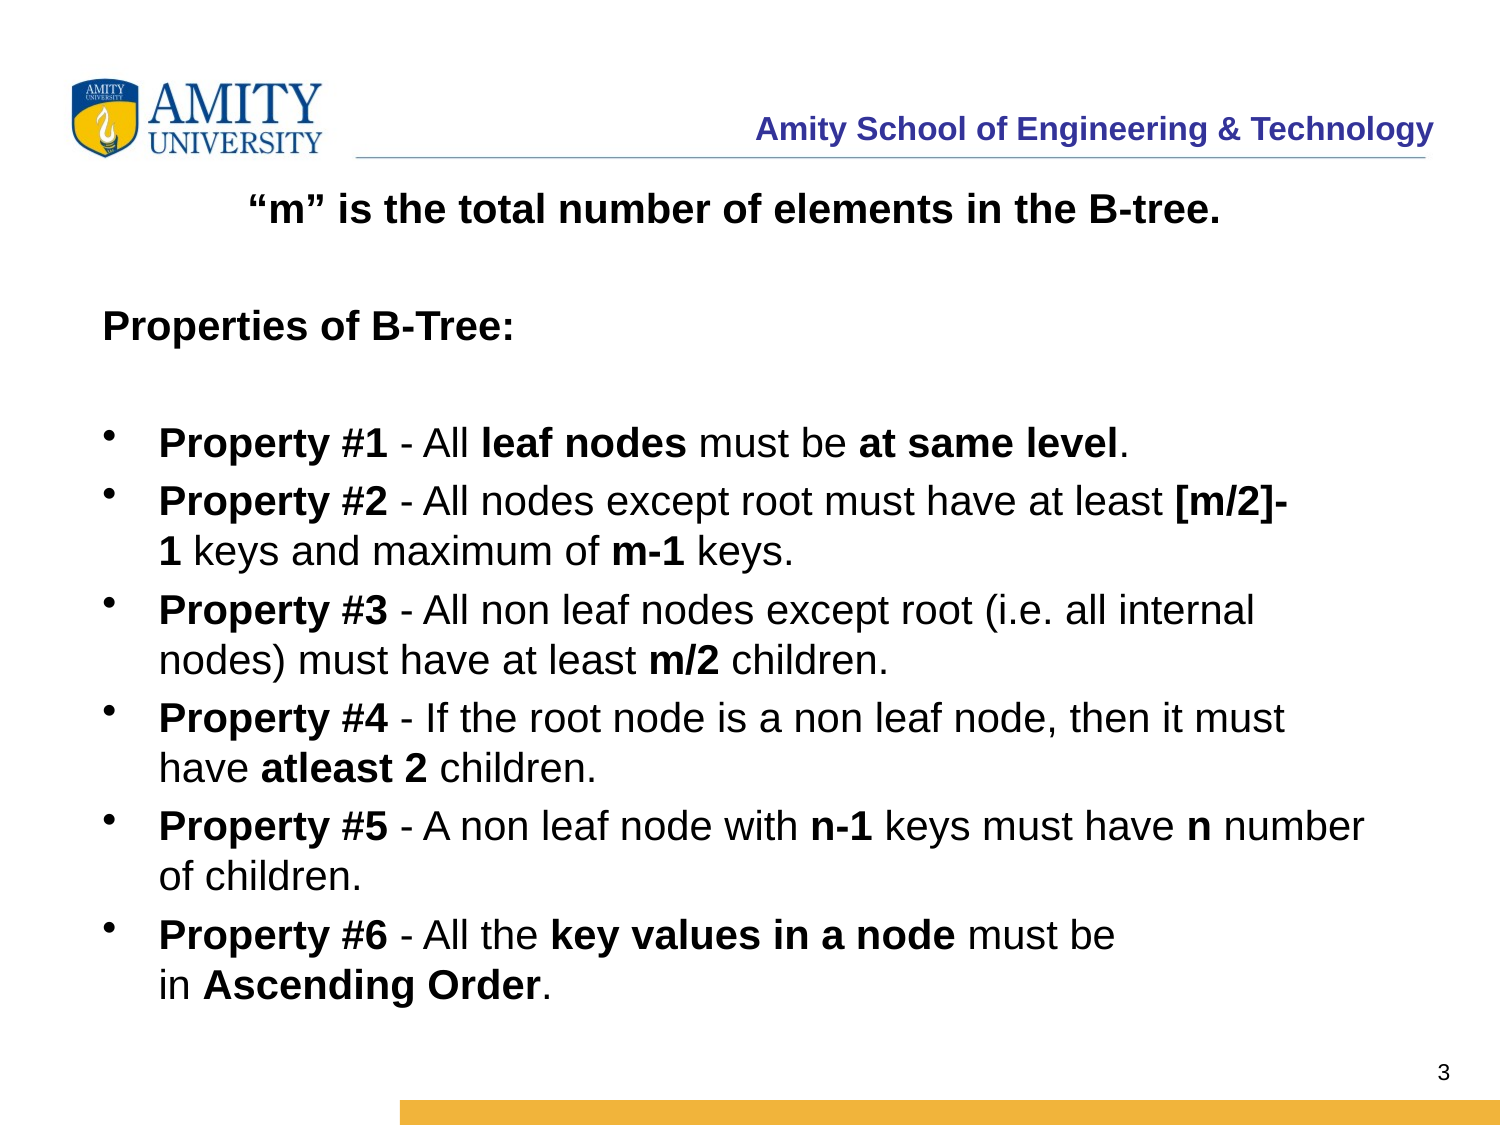

“m” is the total number of elements in the B-tree.

Properties of B-Tree:

Property #1 - All leaf nodes must be at same level.
Property #2 - All nodes except root must have at least [m/2]-1 keys and maximum of m-1 keys.
Property #3 - All non leaf nodes except root (i.e. all internal nodes) must have at least m/2 children.
Property #4 - If the root node is a non leaf node, then it must have atleast 2 children.
Property #5 - A non leaf node with n-1 keys must have n number of children.
Property #6 - All the key values in a node must be in Ascending Order.

3